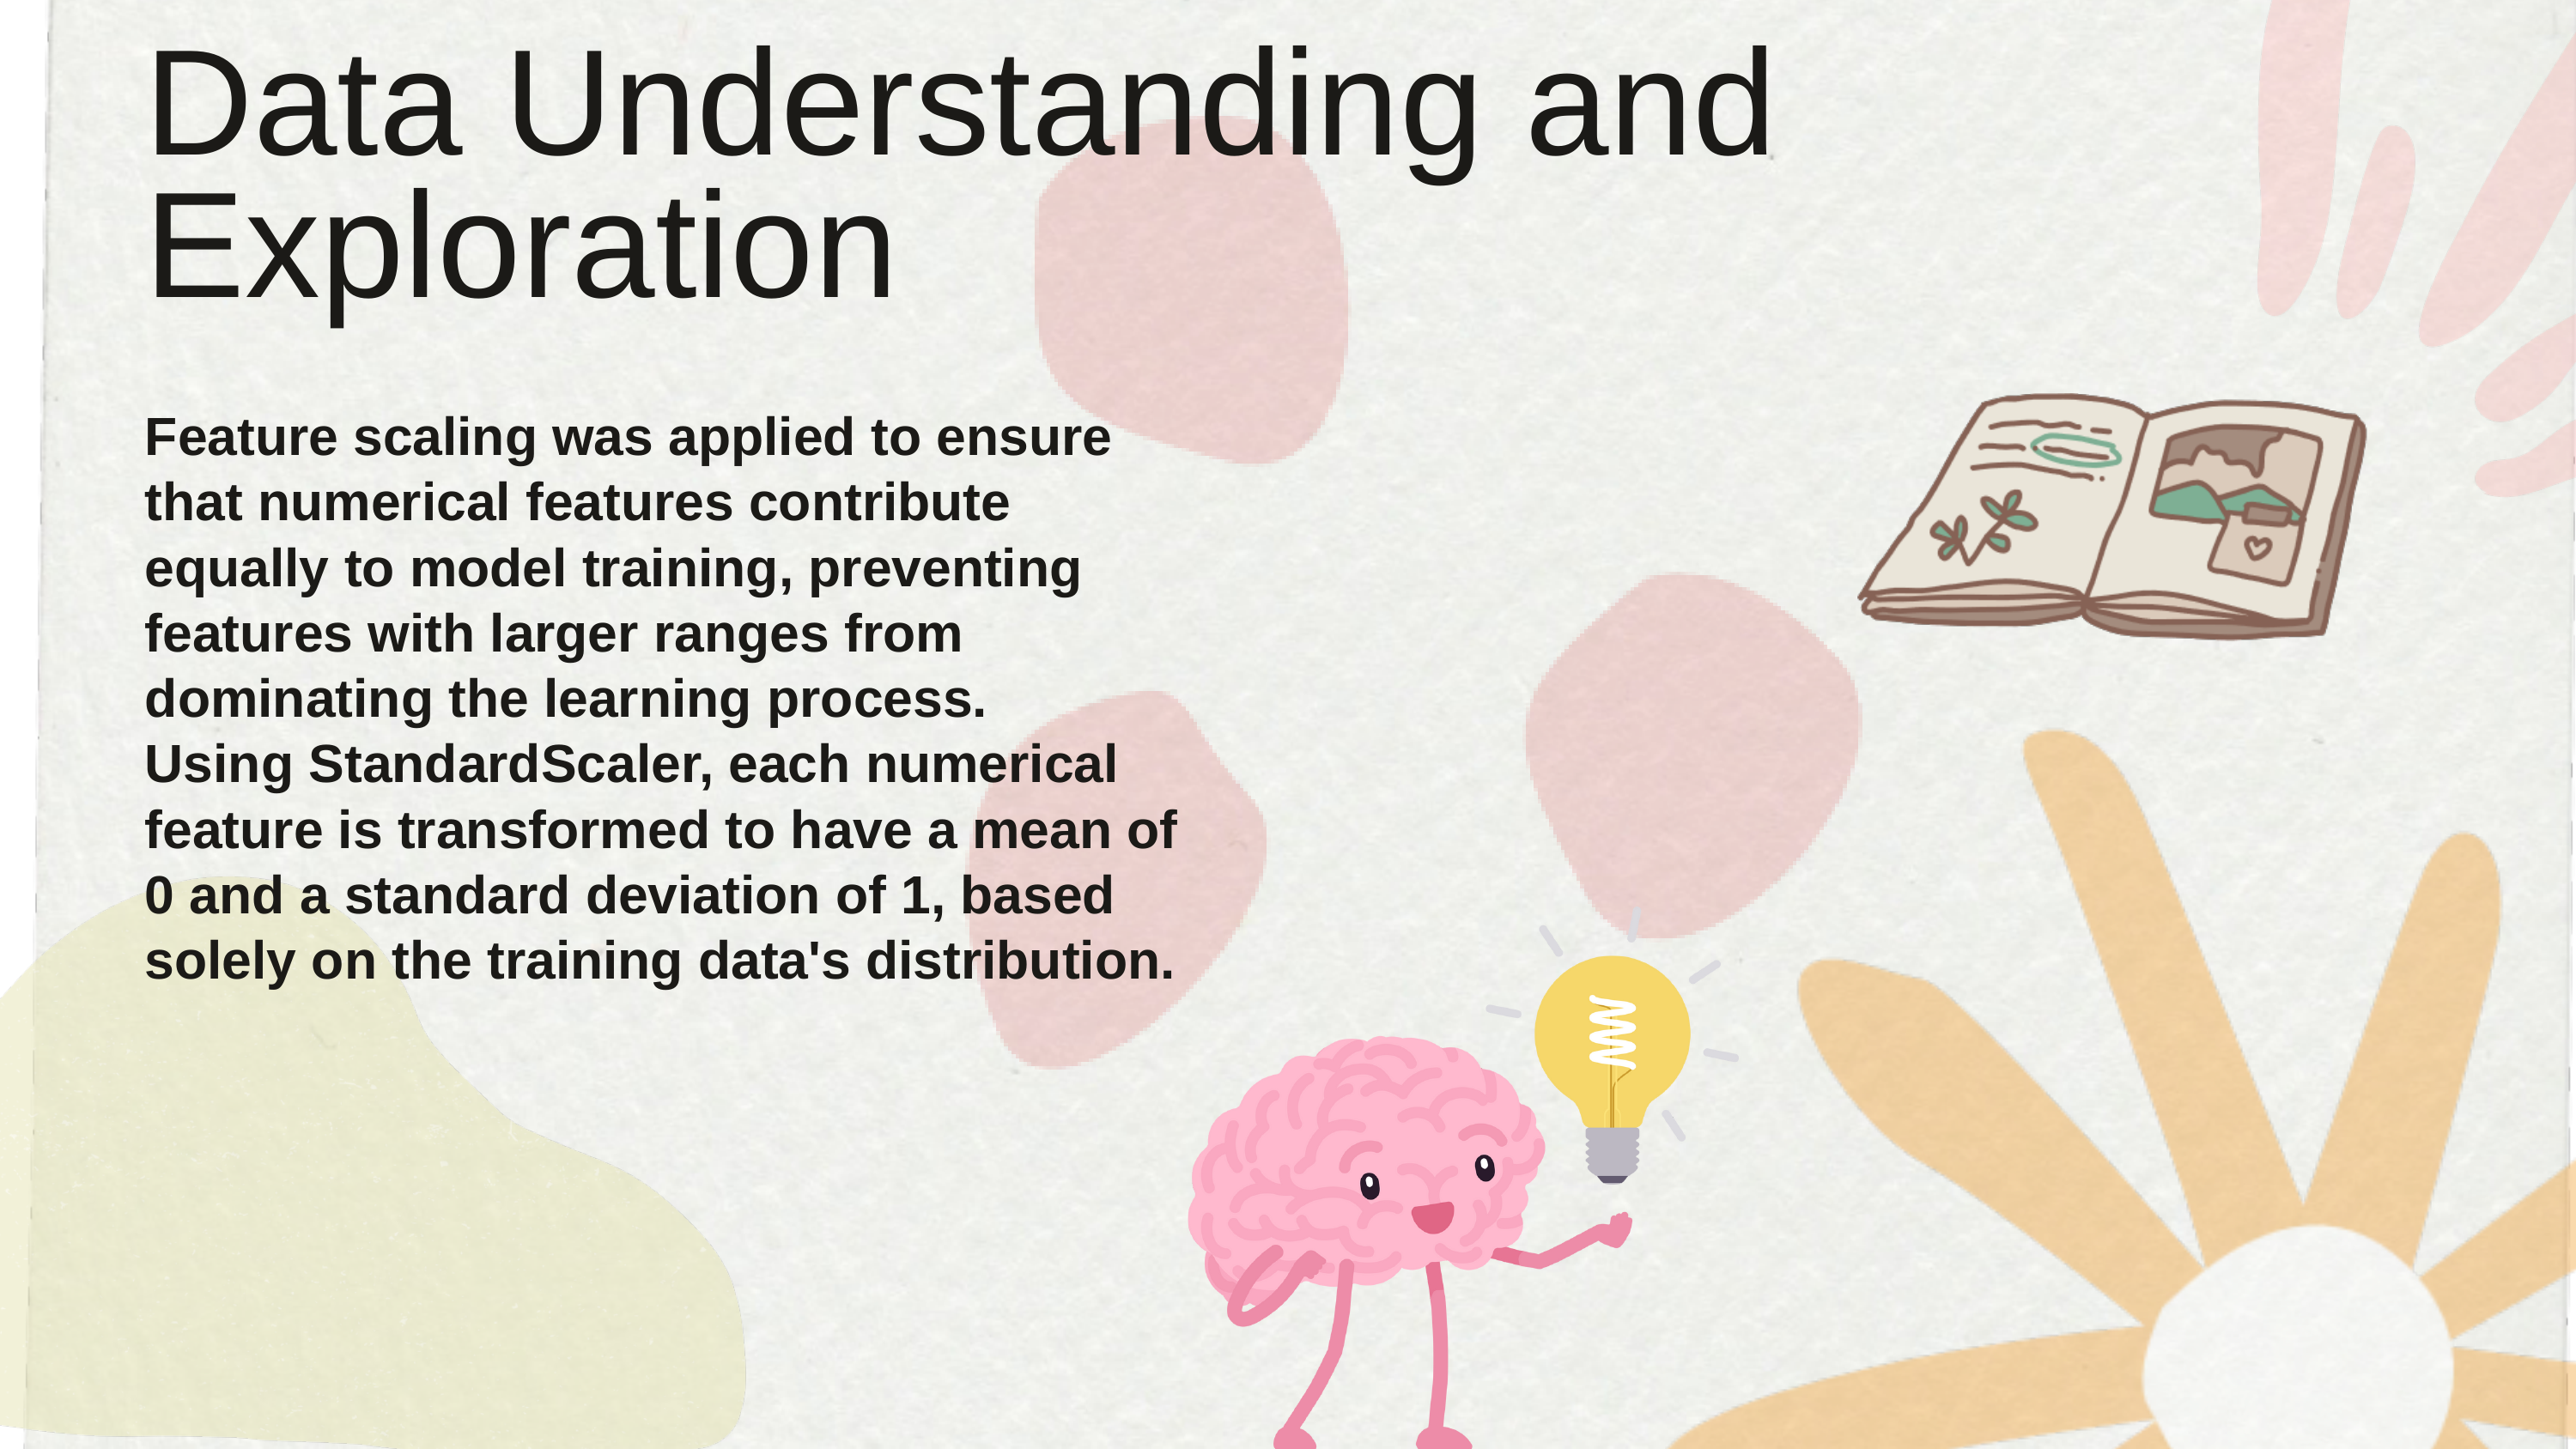

Data Understanding and Exploration

Feature scaling was applied to ensure that numerical features contribute equally to model training, preventing features with larger ranges from dominating the learning process. Using StandardScaler, each numerical feature is transformed to have a mean of 0 and a standard deviation of 1, based solely on the training data's distribution.